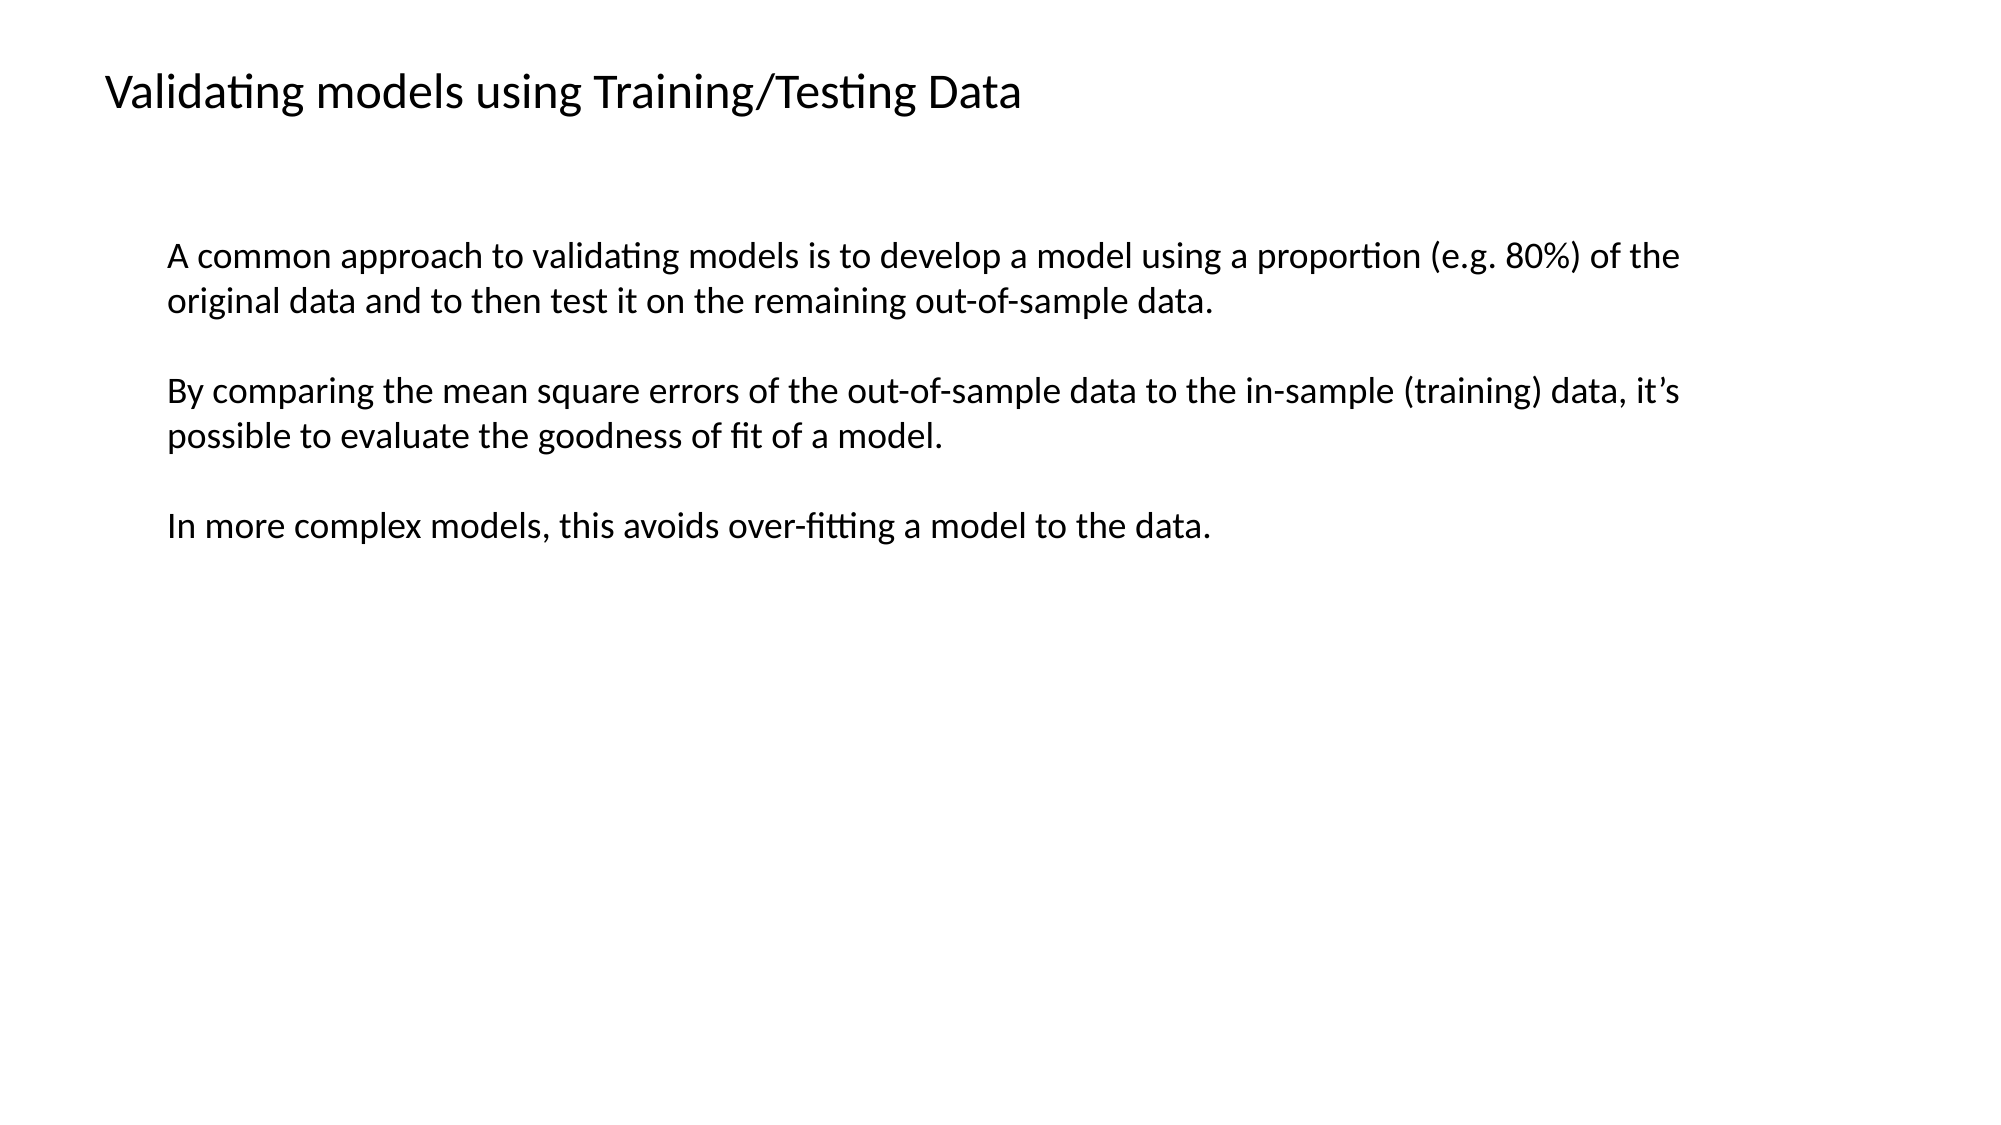

Validating models using Training/Testing Data
A common approach to validating models is to develop a model using a proportion (e.g. 80%) of the original data and to then test it on the remaining out-of-sample data.

By comparing the mean square errors of the out-of-sample data to the in-sample (training) data, it’s possible to evaluate the goodness of fit of a model.

In more complex models, this avoids over-fitting a model to the data.